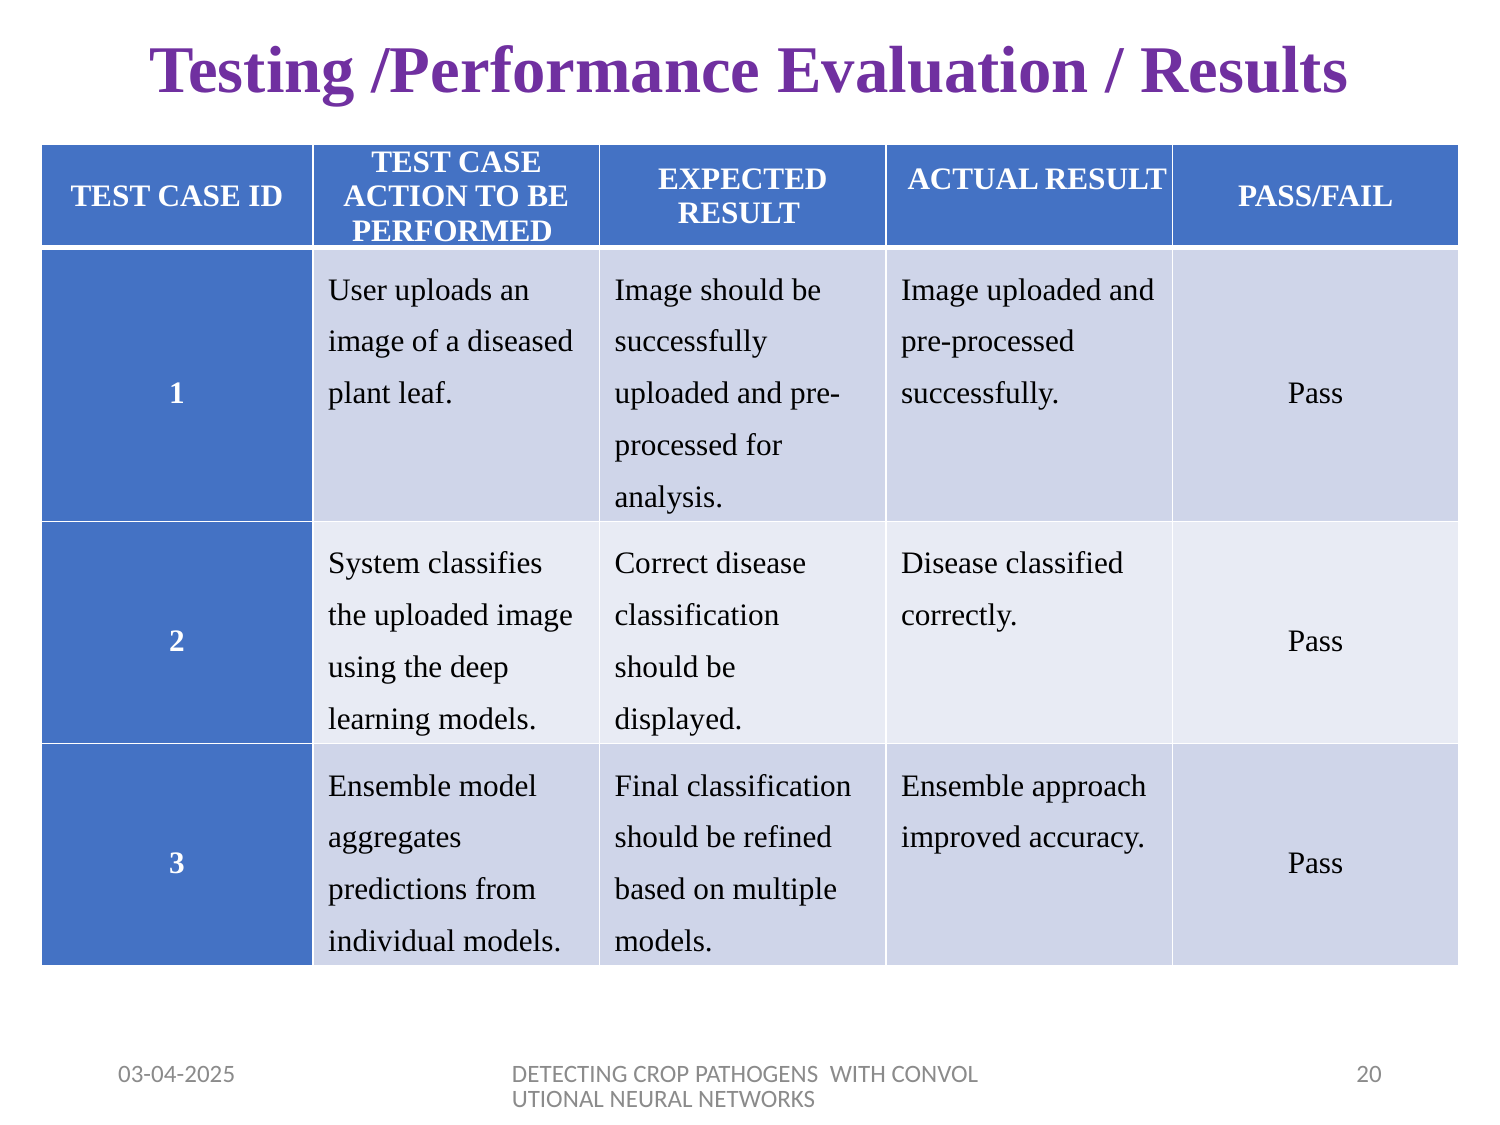

# Testing /Performance Evaluation / Results
| TEST CASE ID | TEST CASE ACTION TO BE PERFORMED | EXPECTED RESULT | ACTUAL RESULT | PASS/FAIL |
| --- | --- | --- | --- | --- |
| 1 | User uploads an image of a diseased plant leaf. | Image should be successfully uploaded and pre-processed for analysis. | Image uploaded and pre-processed successfully. | Pass |
| 2 | System classifies the uploaded image using the deep learning models. | Correct disease classification should be displayed. | Disease classified correctly. | Pass |
| 3 | Ensemble model aggregates predictions from individual models. | Final classification should be refined based on multiple models. | Ensemble approach improved accuracy. | Pass |
03-04-2025
DETECTING CROP PATHOGENS  WITH CONVOLUTIONAL NEURAL NETWORKS
20